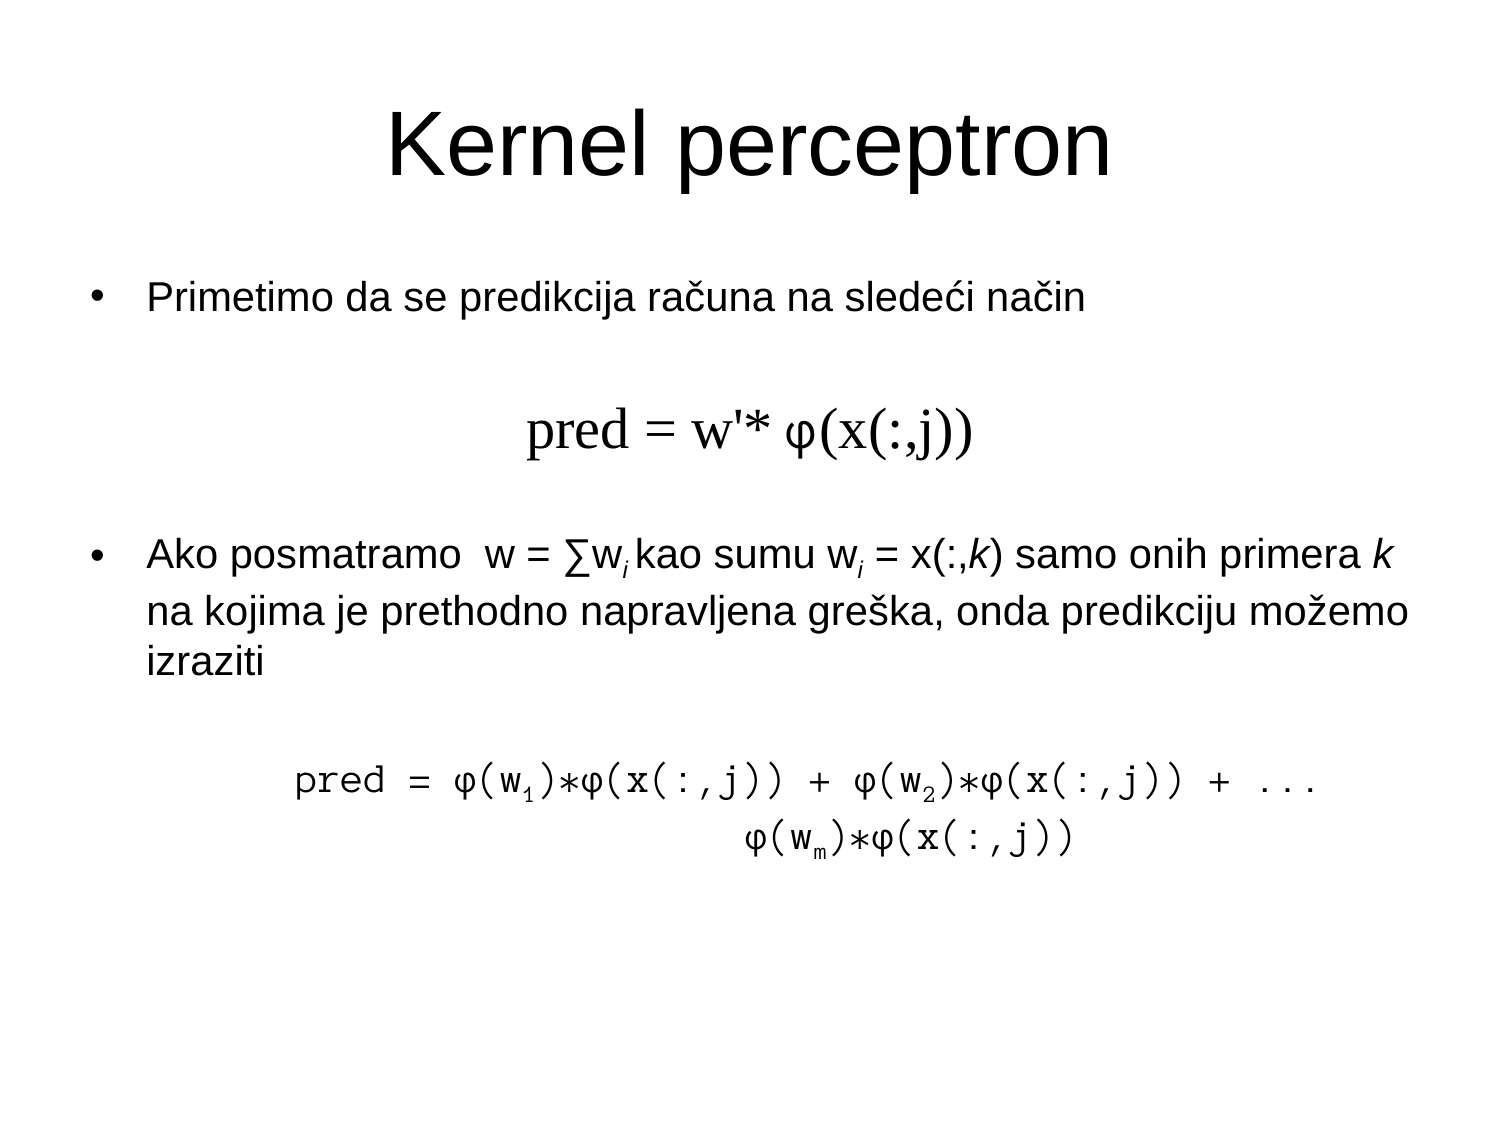

# Kernel perceptron
Primetimo da se predikcija računa na sledeći način

pred = w'* φ(x(:,j))

Ako posmatramo w = ∑wi kao sumu wi = x(:,k) samo onih primera k na kojima je prethodno napravljena greška, onda predikciju možemo izraziti

		pred = φ(w1)*φ(x(:,j)) + φ(w2)*φ(x(:,j)) + ...
				φ(wm)*φ(x(:,j))